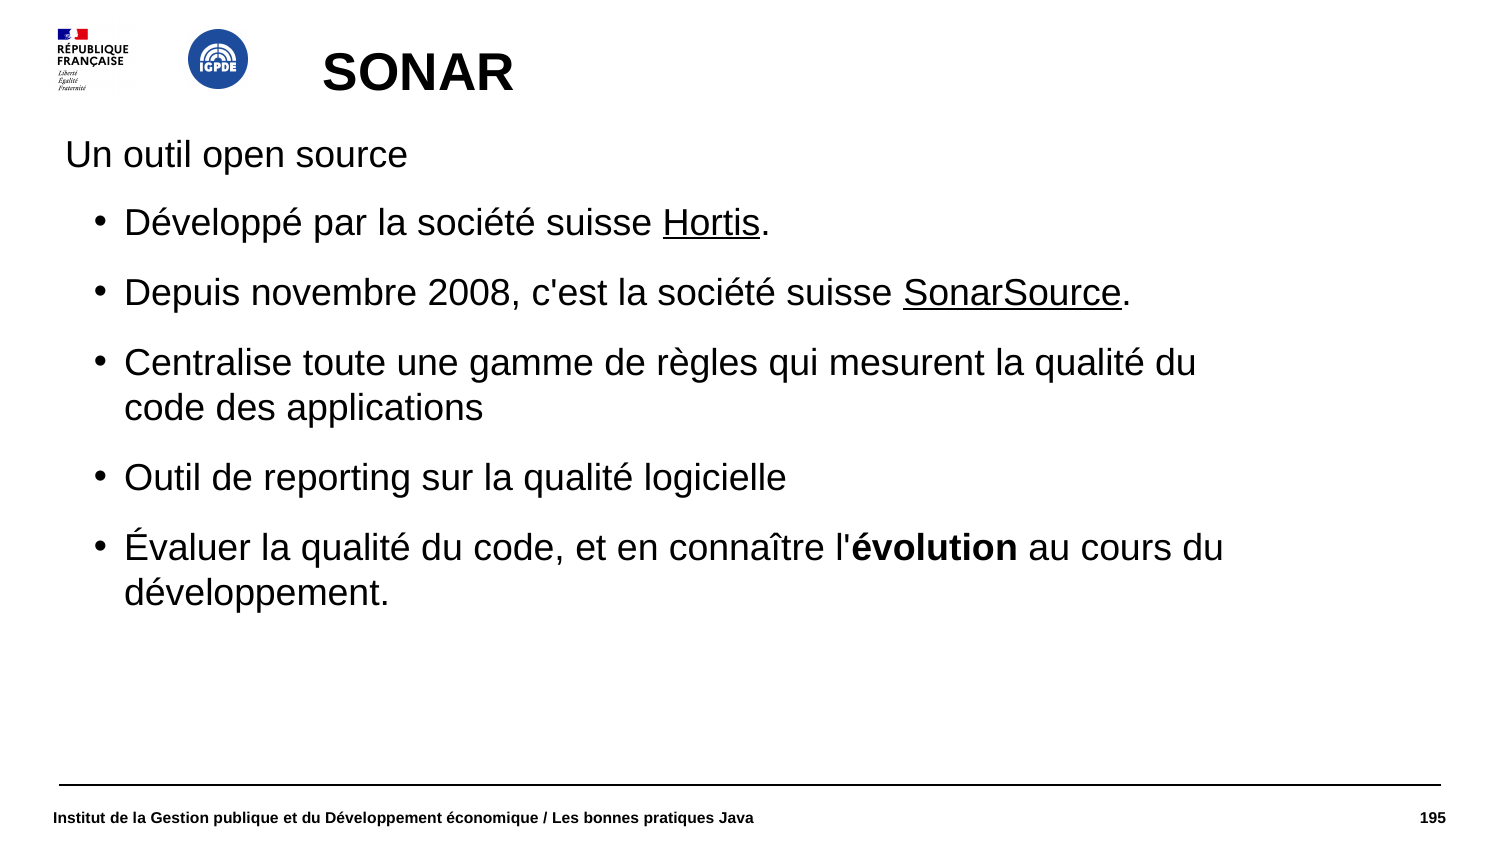

# SONAR
Un outil open source
Développé par la société suisse Hortis.
Depuis novembre 2008, c'est la société suisse SonarSource.
Centralise toute une gamme de règles qui mesurent la qualité du code des applications
Outil de reporting sur la qualité logicielle
Évaluer la qualité du code, et en connaître l'évolution au cours du développement.

Institut de la Gestion publique et du Développement économique / Les bonnes pratiques Java
195